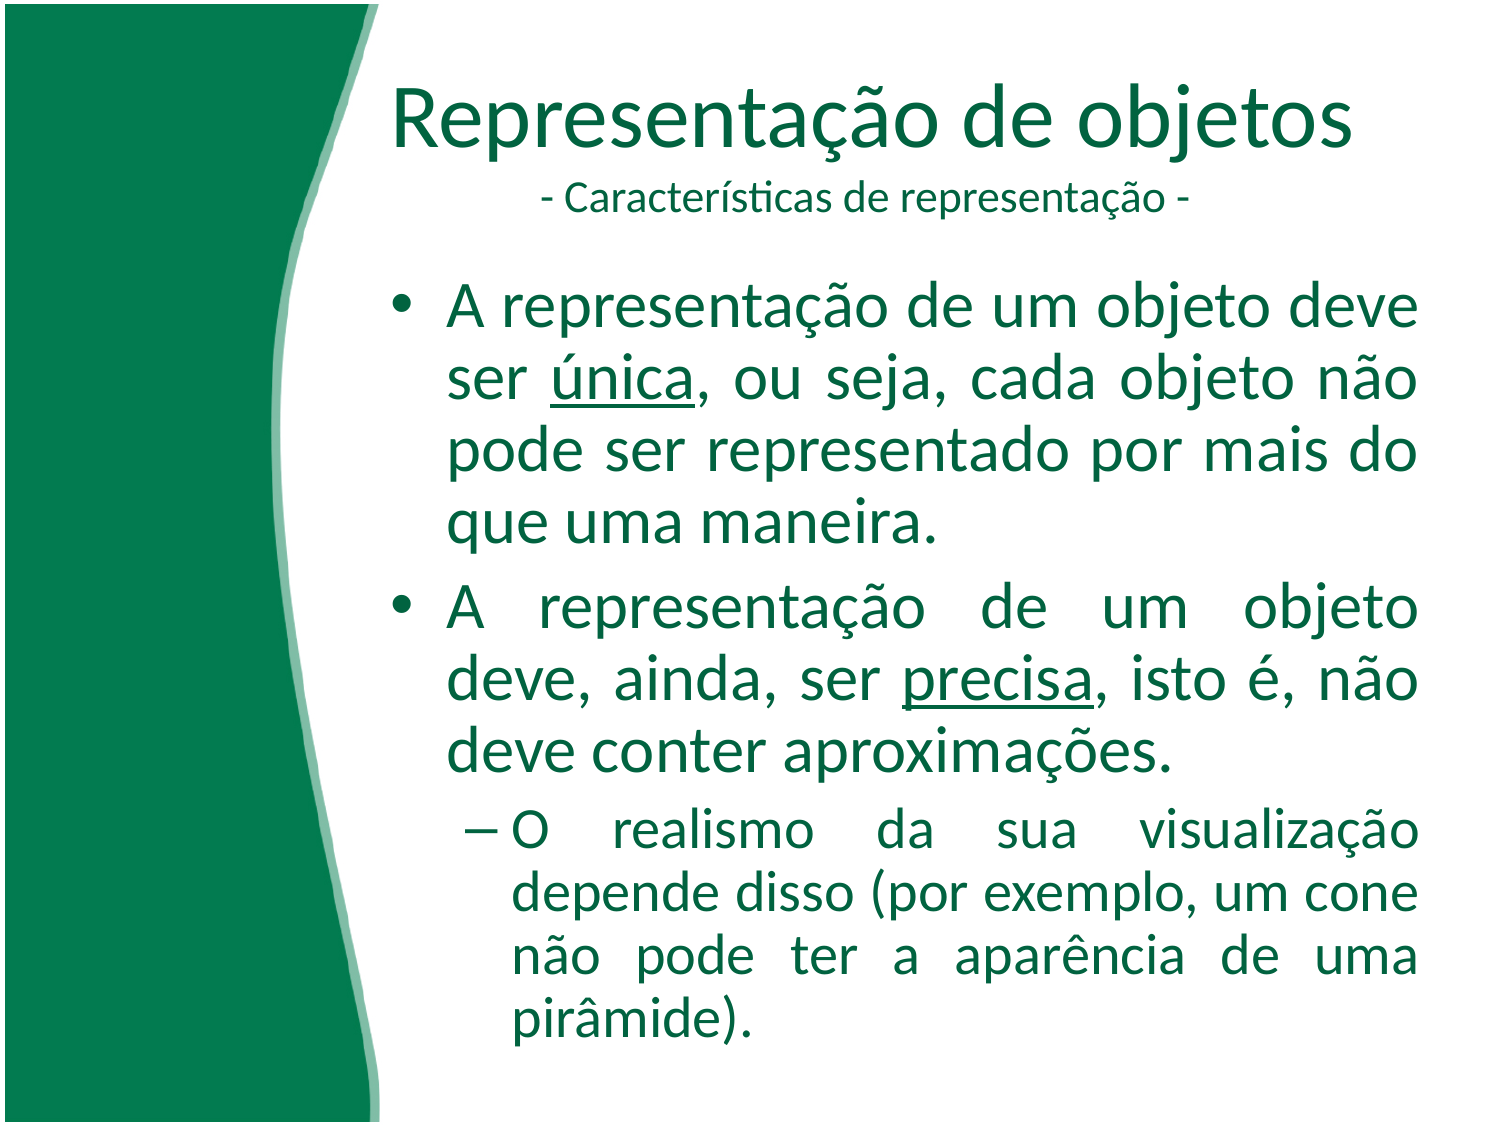

# Representação de objetos - Características de representação -
A representação de um objeto deve ser única, ou seja, cada objeto não pode ser representado por mais do que uma maneira.
A representação de um objeto deve, ainda, ser precisa, isto é, não deve conter aproximações.
O realismo da sua visualização depende disso (por exemplo, um cone não pode ter a aparência de uma pirâmide).